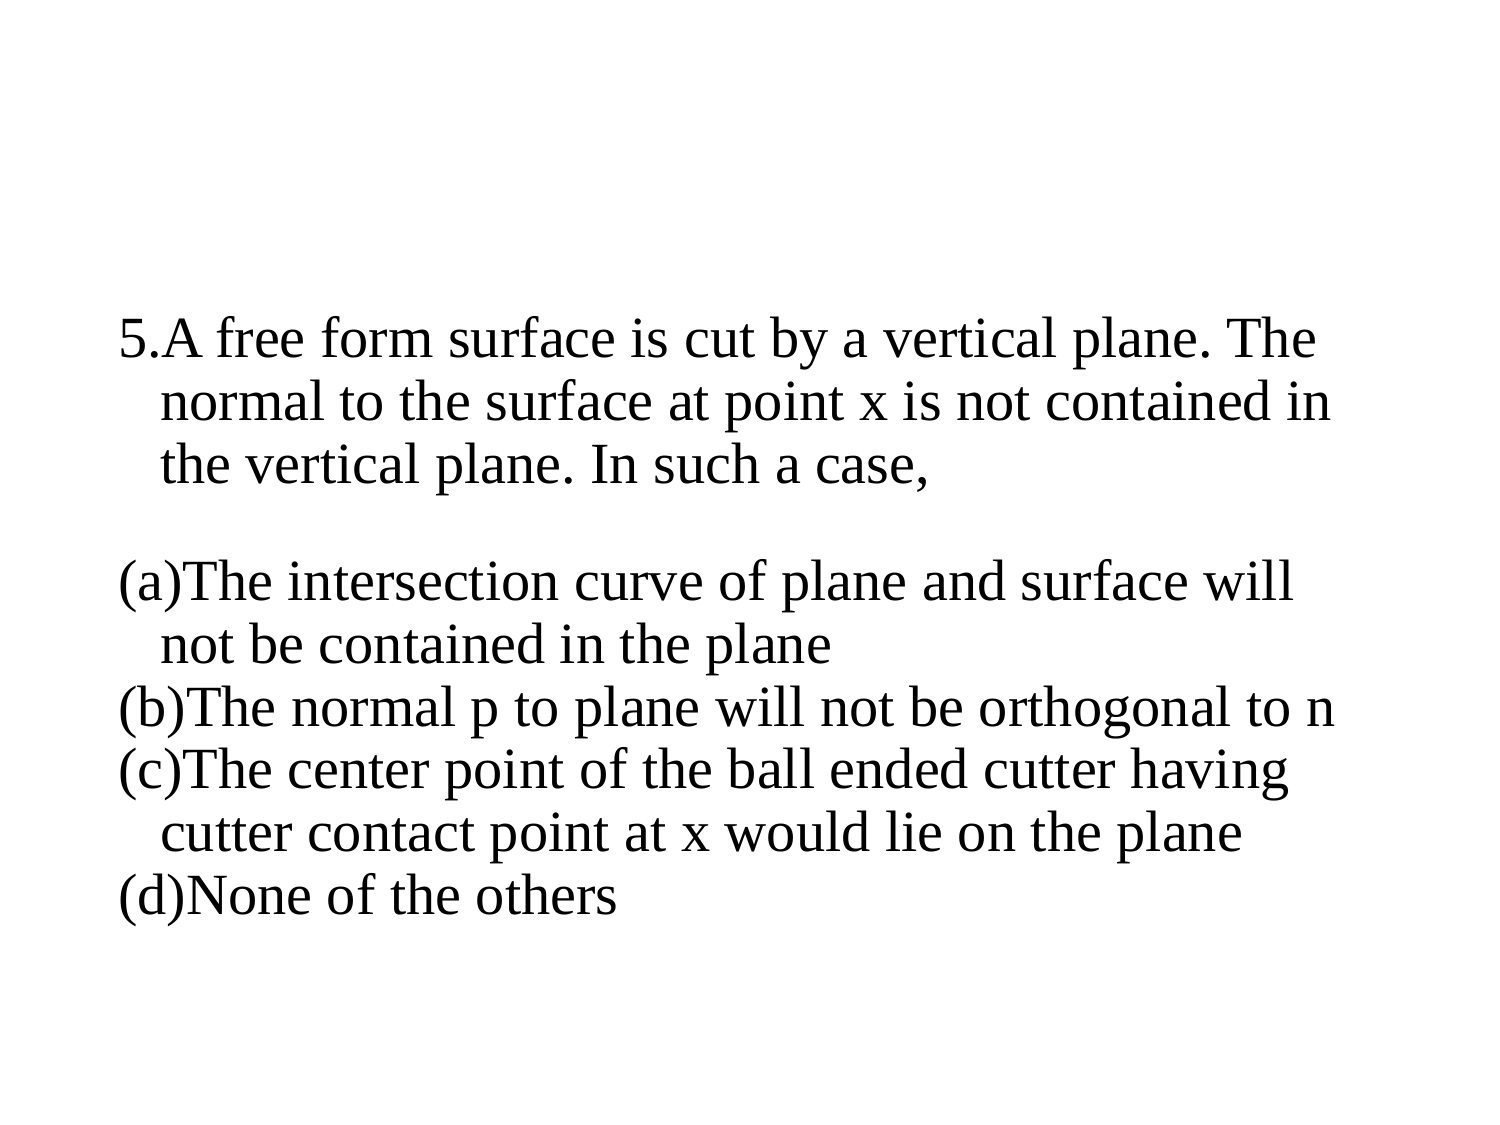

#
A free form surface is cut by a vertical plane. The normal to the surface at point x is not contained in the vertical plane. In such a case,

The intersection curve of plane and surface will not be contained in the plane
The normal p to plane will not be orthogonal to n
The center point of the ball ended cutter having cutter contact point at x would lie on the plane
None of the others